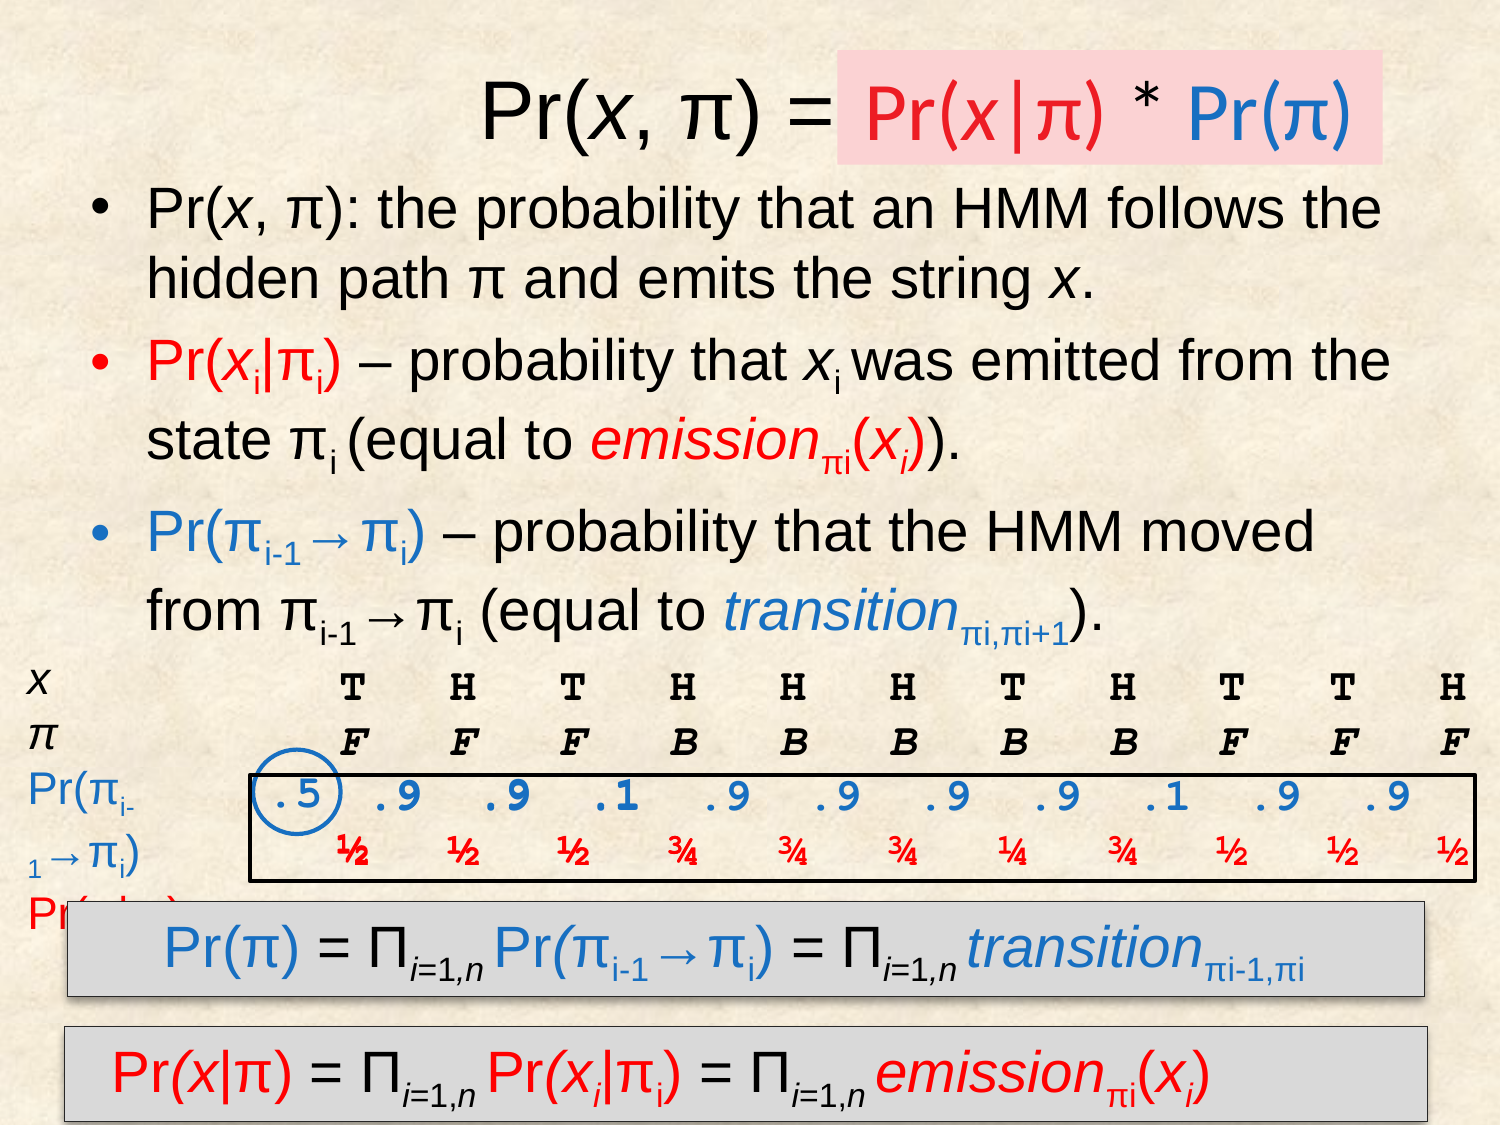

# Pr(x, π) = ???
Pr(x|π) * Pr(π)
Pr(x, π): the probability that an HMM follows the hidden path π and emits the string x.
Pr(xi|πi) – probability that xi was emitted from the state πi (equal to emissionπi(xi)).
Pr(πi-1→πi) – probability that the HMM moved from πi-1→πi (equal to transitionπi,πi+1).

x
π
Pr(πi-1→πi)
Pr(xi|πi)
T   H   T   H   H   H   T   H   T   T   H
F   F   F   B   B   B   B   B   F   F   F
 .9  .9  .1  .9  .9  .9  .9  .1  .9  .9
½   ½   ½   ¾   ¾   ¾   ¼   ¾   ½   ½   ½

.5
.1
.9
.9

½
½
½
¾
     Pr(π) = Πi=1,n Pr(πi-1→πi) = Πi=1,n transitionπi-1,πi
  Pr(x|π) = Πi=1,n Pr(xi|πi) = Πi=1,n emissionπi(xi)
Bioinformatics Algorithms: An Active Learning Approach. Copyright 2018 Compeau and Pevzner.